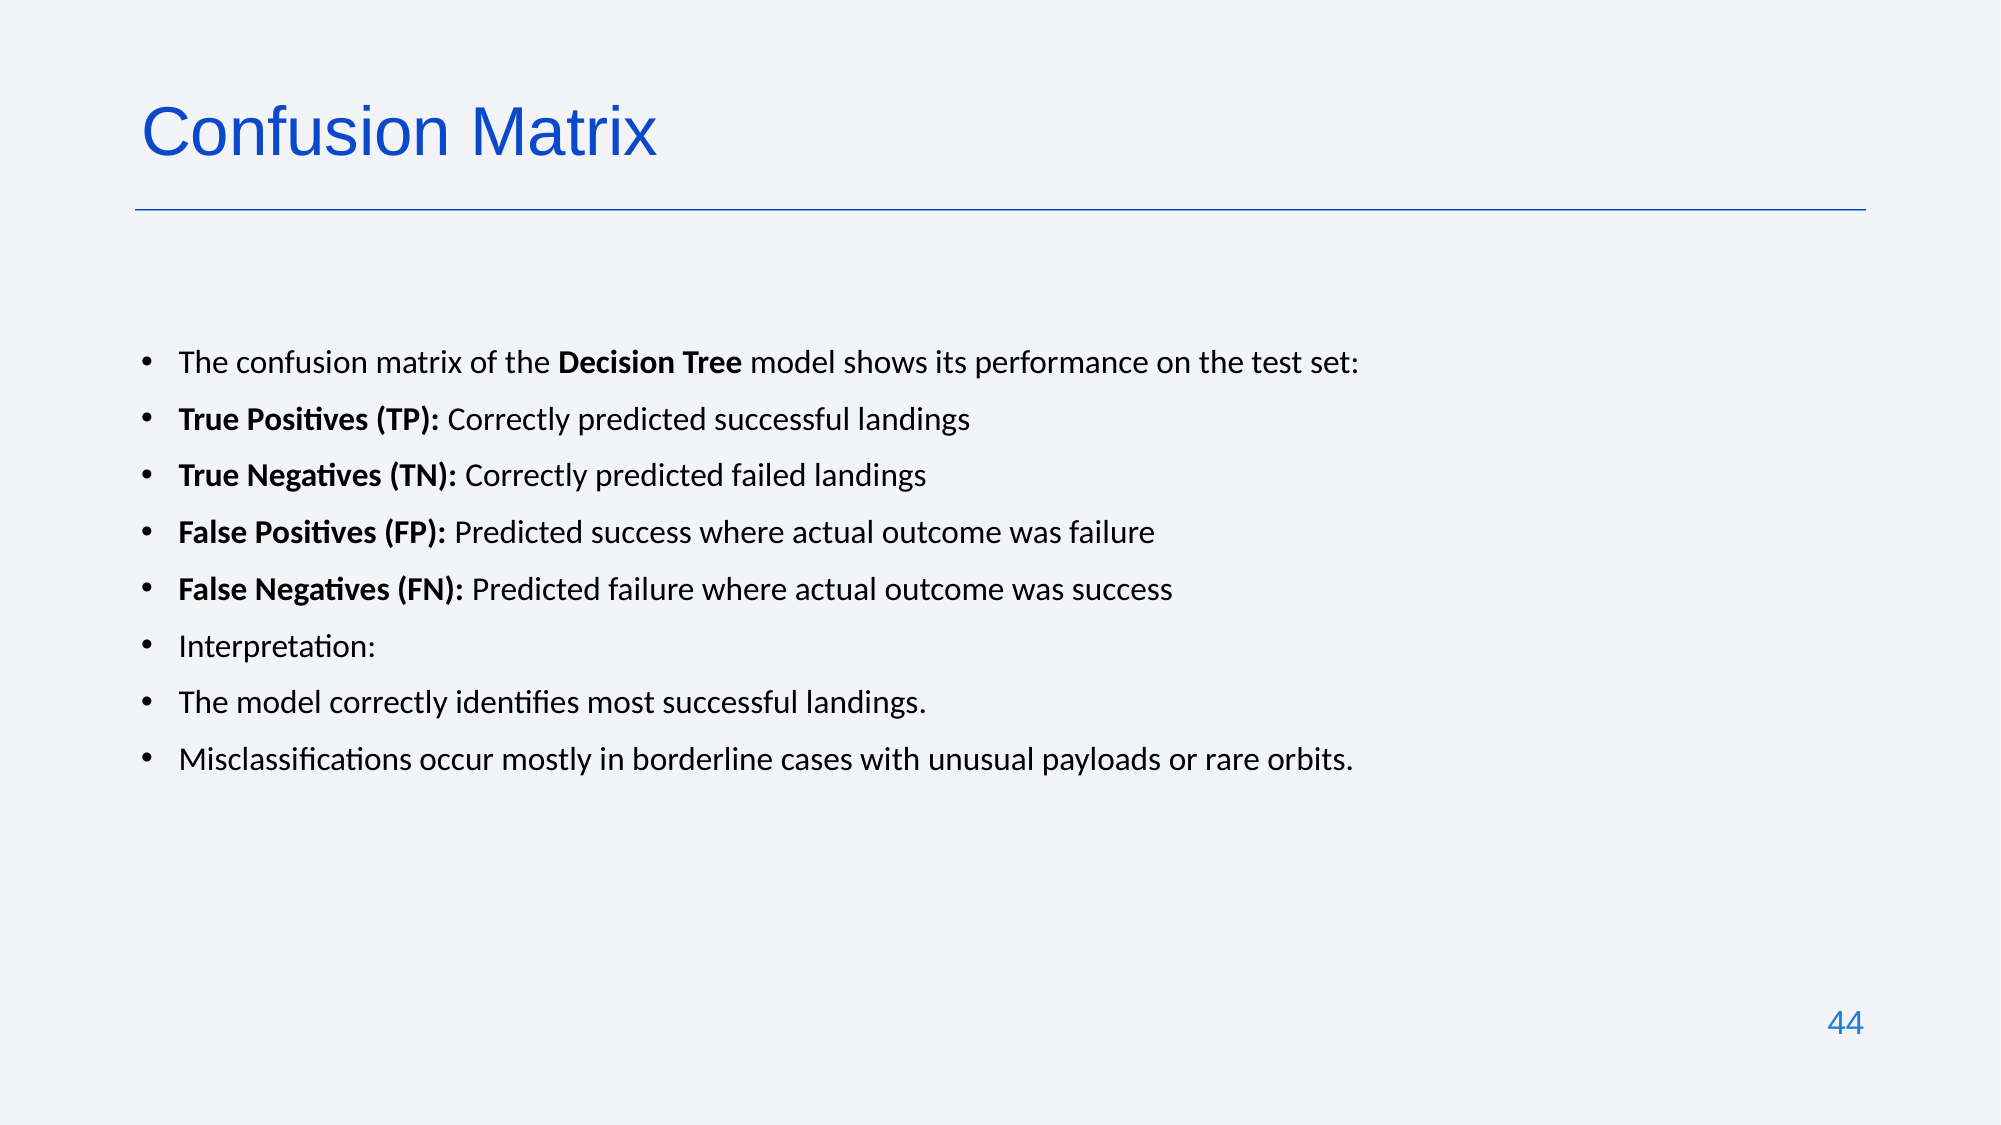

Confusion Matrix
The confusion matrix of the Decision Tree model shows its performance on the test set:
True Positives (TP): Correctly predicted successful landings
True Negatives (TN): Correctly predicted failed landings
False Positives (FP): Predicted success where actual outcome was failure
False Negatives (FN): Predicted failure where actual outcome was success
Interpretation:
The model correctly identifies most successful landings.
Misclassifications occur mostly in borderline cases with unusual payloads or rare orbits.
44